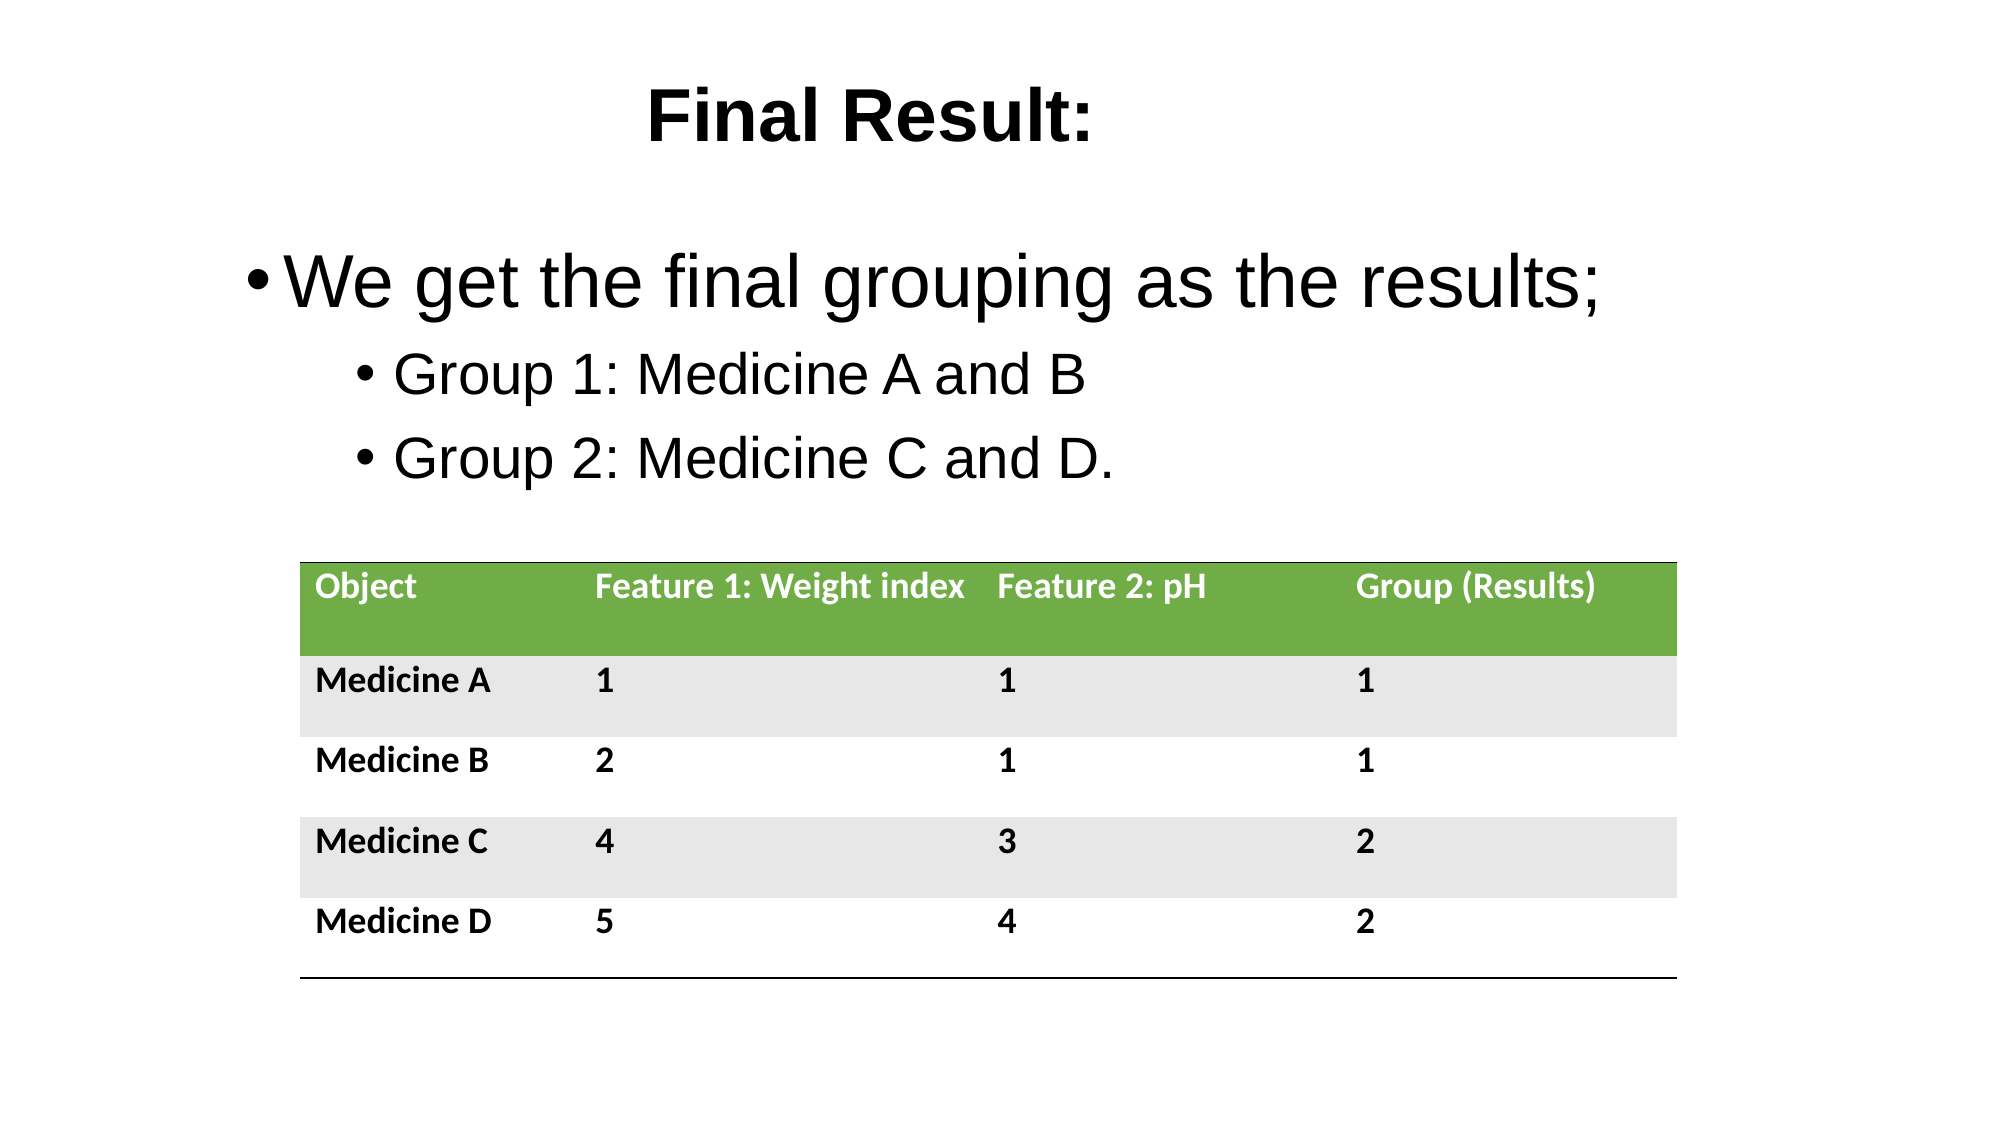

# Final Result:
We get the final grouping as the results;
Group 1: Medicine A and B
Group 2: Medicine C and D.
| Object | Feature 1: Weight index | Feature 2: pH | Group (Results) |
| --- | --- | --- | --- |
| Medicine A | 1 | 1 | 1 |
| Medicine B | 2 | 1 | 1 |
| Medicine C | 4 | 3 | 2 |
| Medicine D | 5 | 4 | 2 |